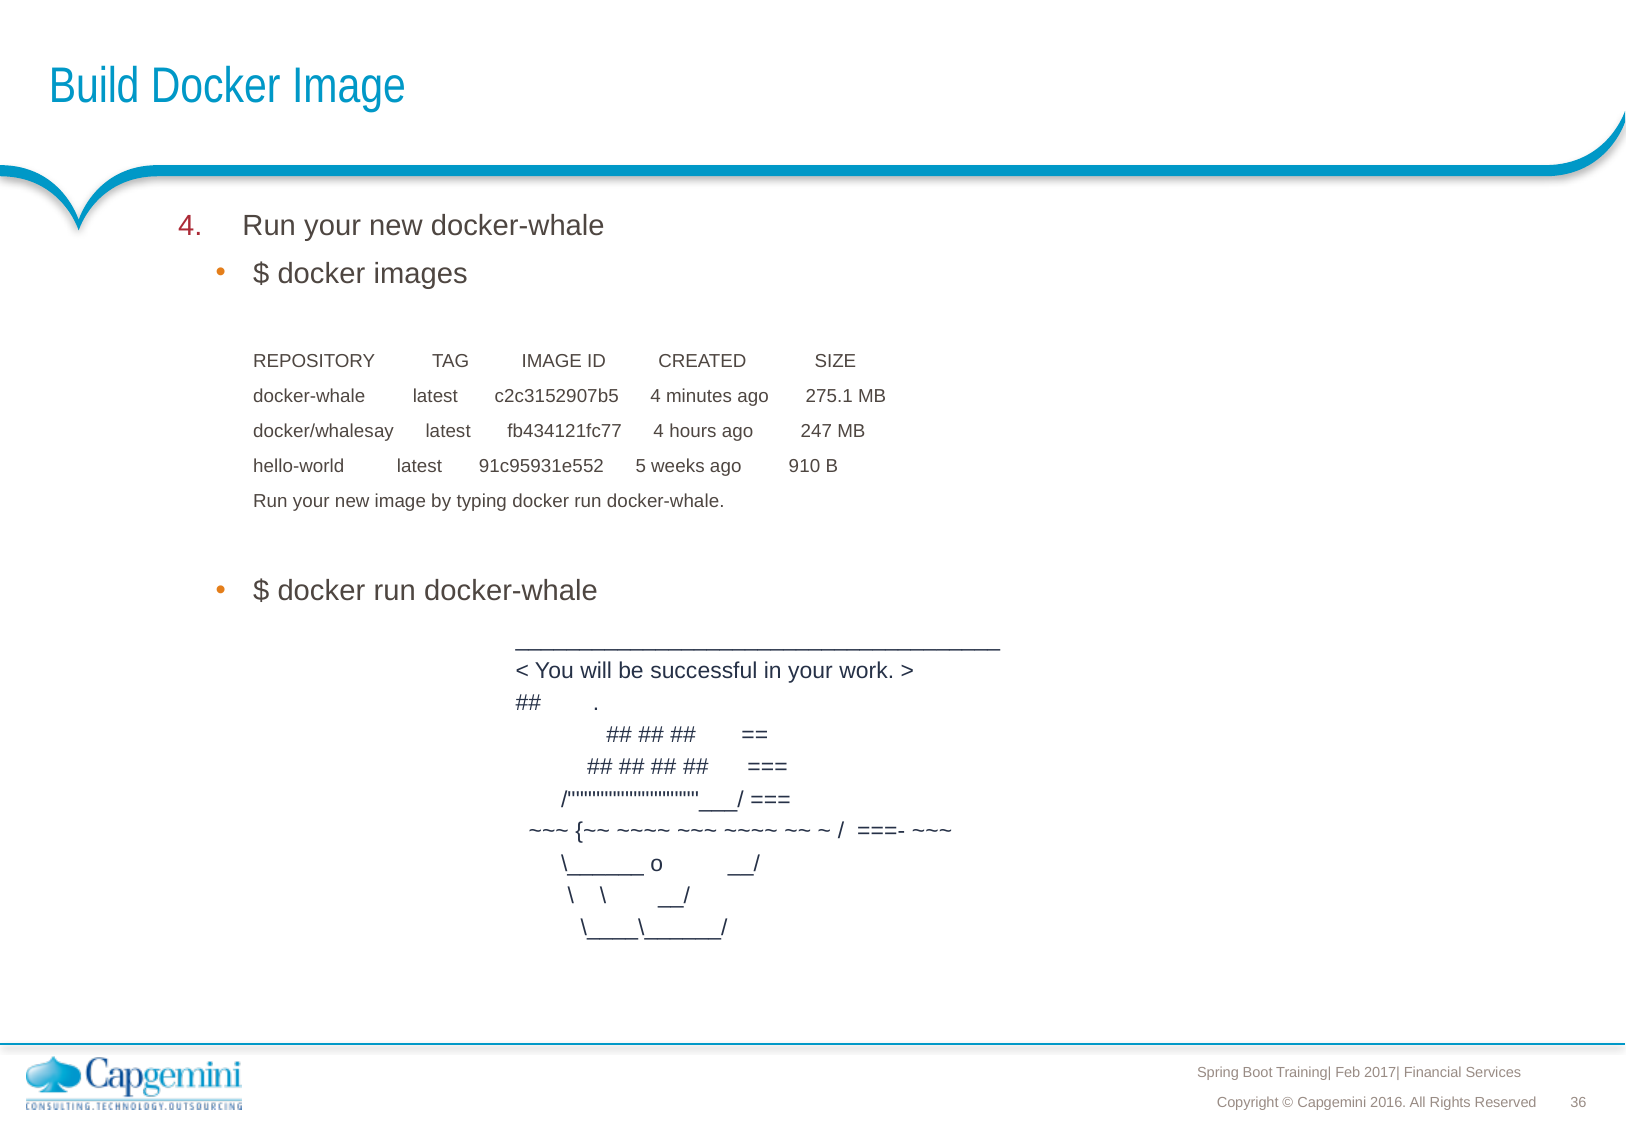

# Build Docker Image
 Run your new docker-whale
$ docker images

REPOSITORY           TAG          IMAGE ID          CREATED             SIZE
docker-whale         latest       c2c3152907b5      4 minutes ago       275.1 MB
docker/whalesay      latest       fb434121fc77      4 hours ago         247 MB
hello-world          latest       91c95931e552      5 weeks ago         910 B
Run your new image by typing docker run docker-whale.

$ docker run docker-whale
______________________________________
< You will be successful in your work. >
##        .
              ## ## ##       ==
           ## ## ## ##      ===
       /""""""""""""""""___/ ===
  ~~~ {~~ ~~~~ ~~~ ~~~~ ~~ ~ /  ===- ~~~
       \______ o          __/
        \    \        __/
          \____\______/